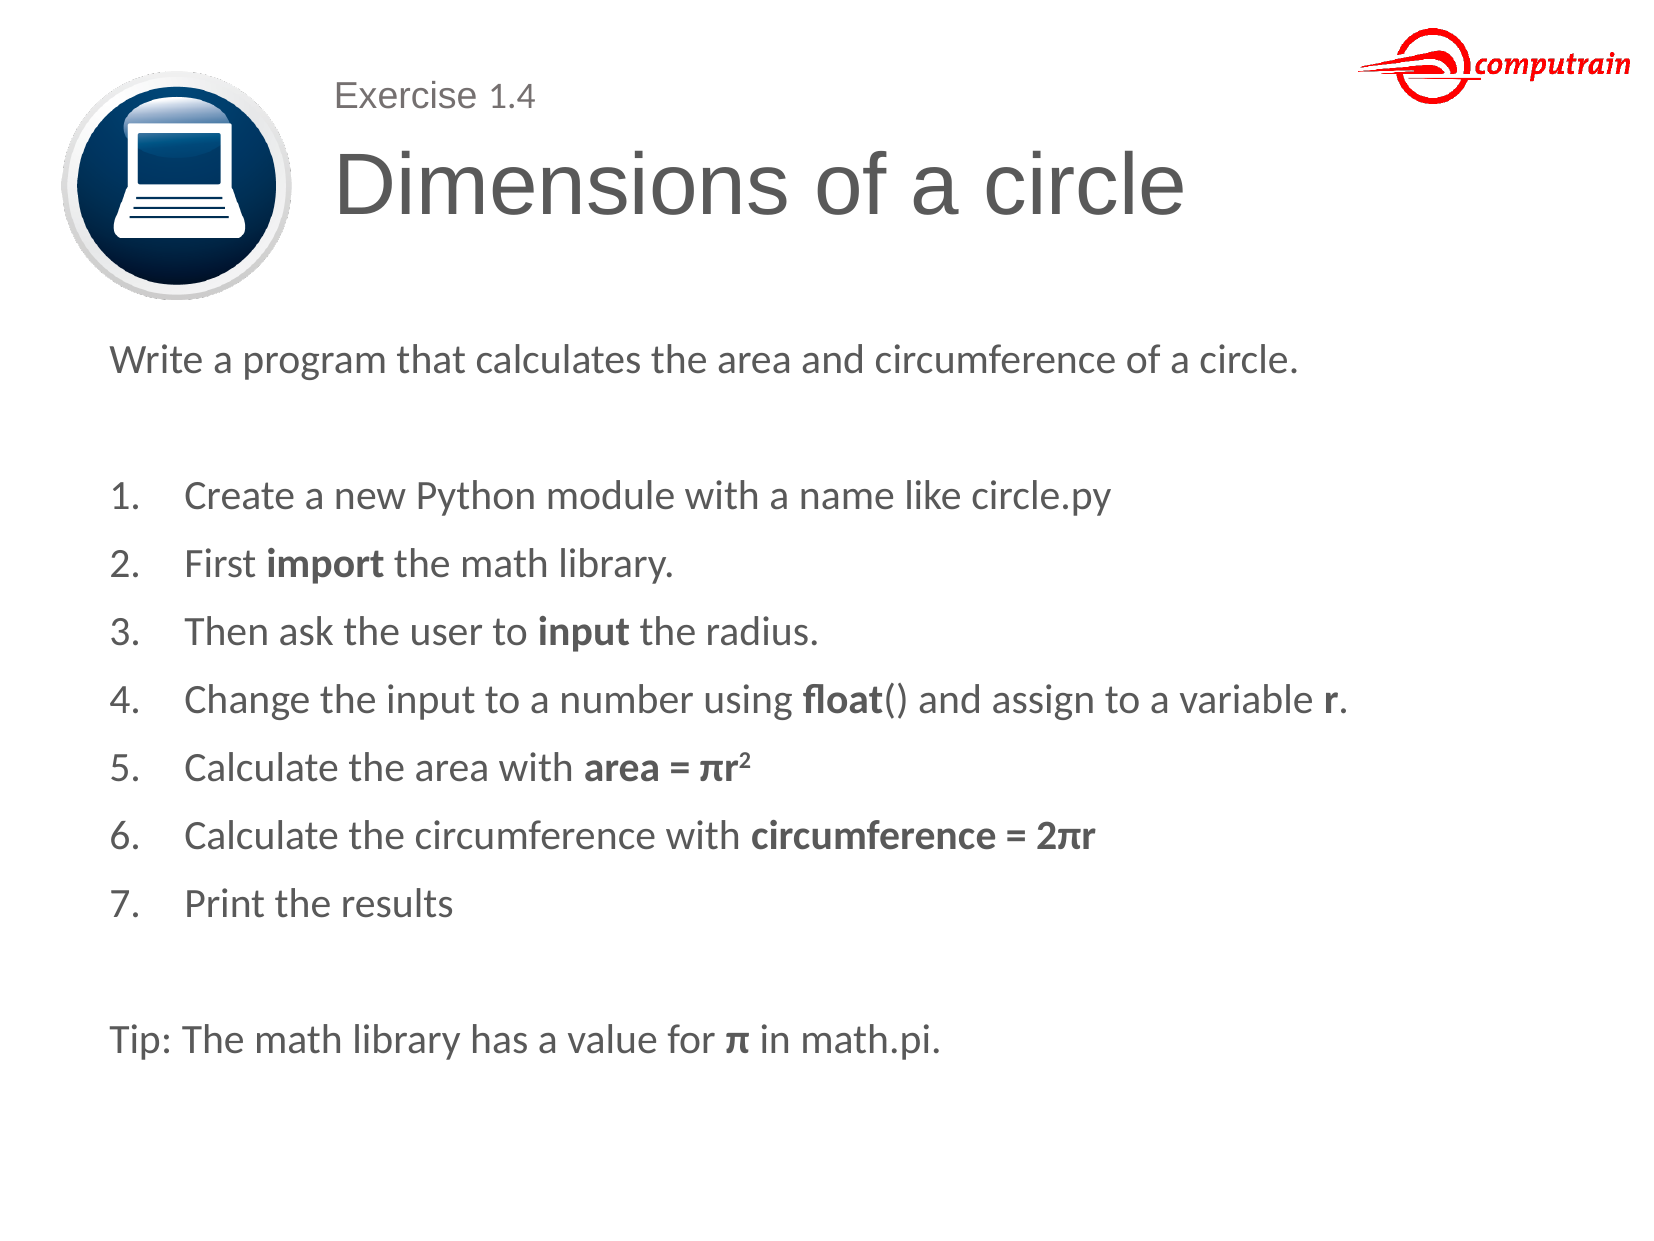

Exercise 1.4
# Dimensions of a circle
Write a program that calculates the area and circumference of a circle.

Create a new Python module with a name like circle.py
First import the math library.
Then ask the user to input the radius.
Change the input to a number using float() and assign to a variable r.
Calculate the area with area = πr2
Calculate the circumference with circumference = 2πr
Print the results

Tip: The math library has a value for π in math.pi.